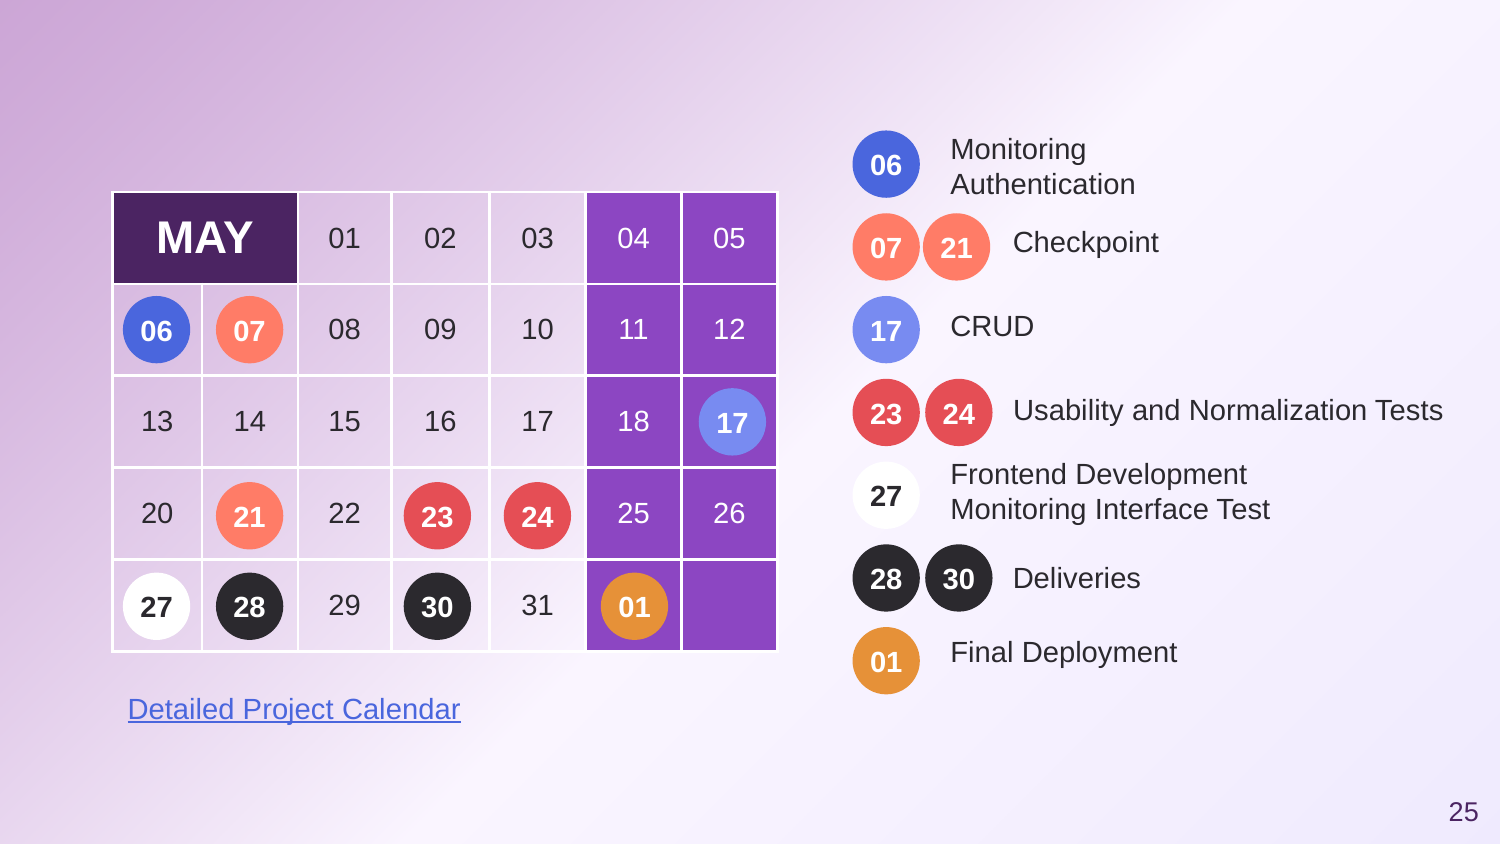

Monitoring
Authentication
06
| MAY |  | 01 | 02 | 03 | 04 | 05 |
| --- | --- | --- | --- | --- | --- | --- |
| 06 | 07 | 08 | 09 | 10 | 11 | 12 |
| 13 | 14 | 15 | 16 | 17 | 18 | 17 |
| 20 | 21 | 22 | 23 | 24 | 25 | 26 |
| 27 | 28 | 29 | 30 | 31 | 01 |  |
07
21
Checkpoint

07
06
17
CRUD
23
24
17
Usability and Normalization Tests
Frontend Development
Monitoring Interface Test
27
21
23
24
28
30
Deliveries
27
28
30
01
01
Final Deployment
Detailed Project Calendar
25